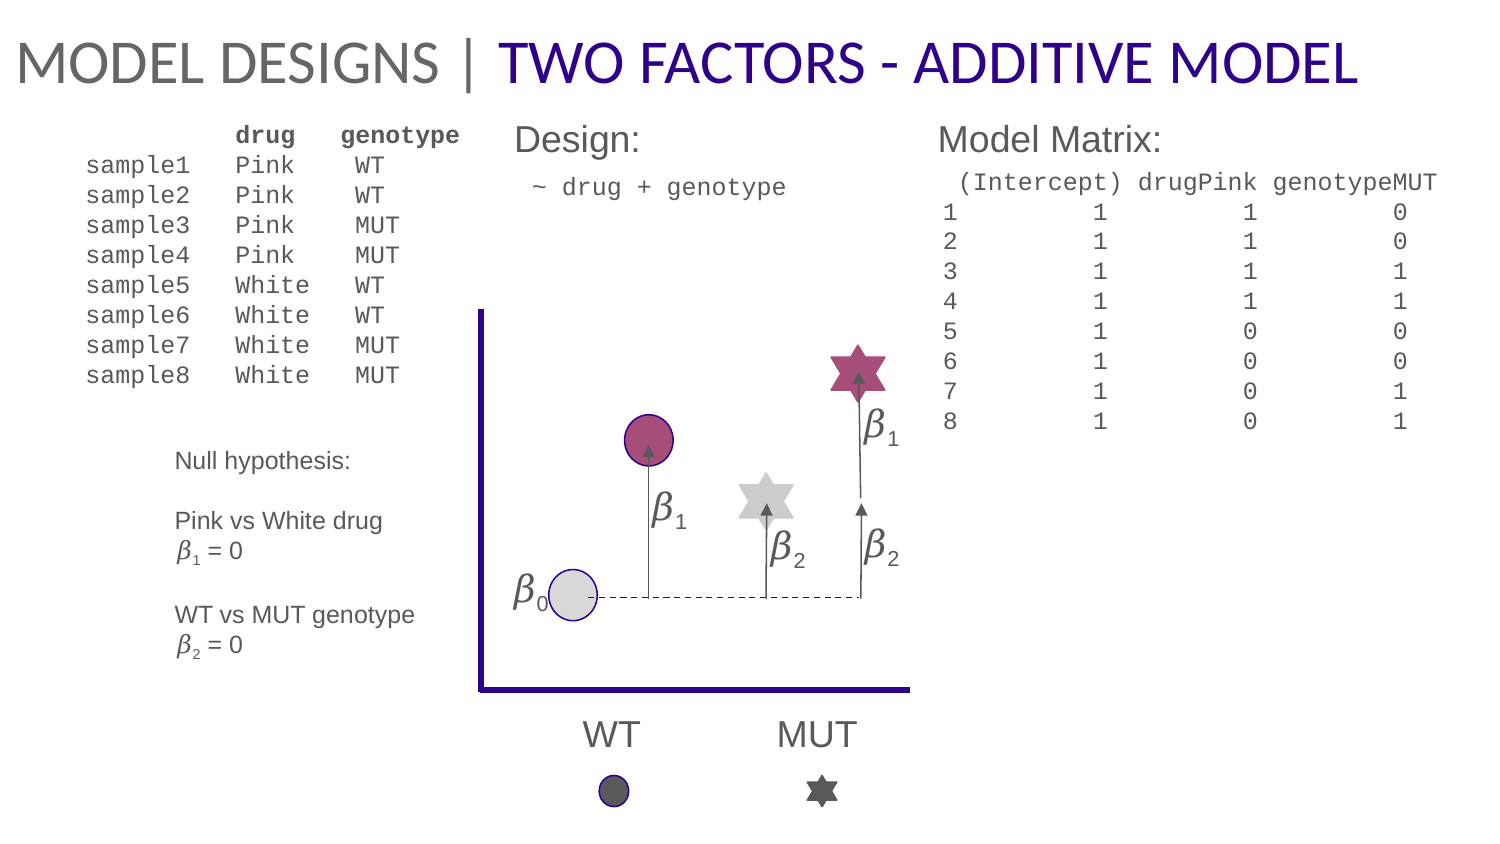

# Model Designs | Two factors - additive model
Design:
Model Matrix:
          drug   genotype
sample1   Pink    WT
sample2   Pink    WT
sample3   Pink    MUT
sample4   Pink    MUT
sample5   White   WT
sample6   White   WT
sample7   White   MUT
sample8   White   MUT
 (Intercept) drugPink genotypeMUT
1       	1     	1      	0
2       	1     	1      	0
3       	1     	1      	1
4       	1     	1      	1
5       	1     	0      	0
6       	1     	0      	0
7       	1     	0      	1
8       	1     	0      	1
~ drug + genotype

𝛽1

𝛽1

𝛽2
𝛽2
𝛽0

WT
MUT

Null hypothesis:

Pink vs White drug
𝛽1 = 0

WT vs MUT genotype
𝛽2 = 0